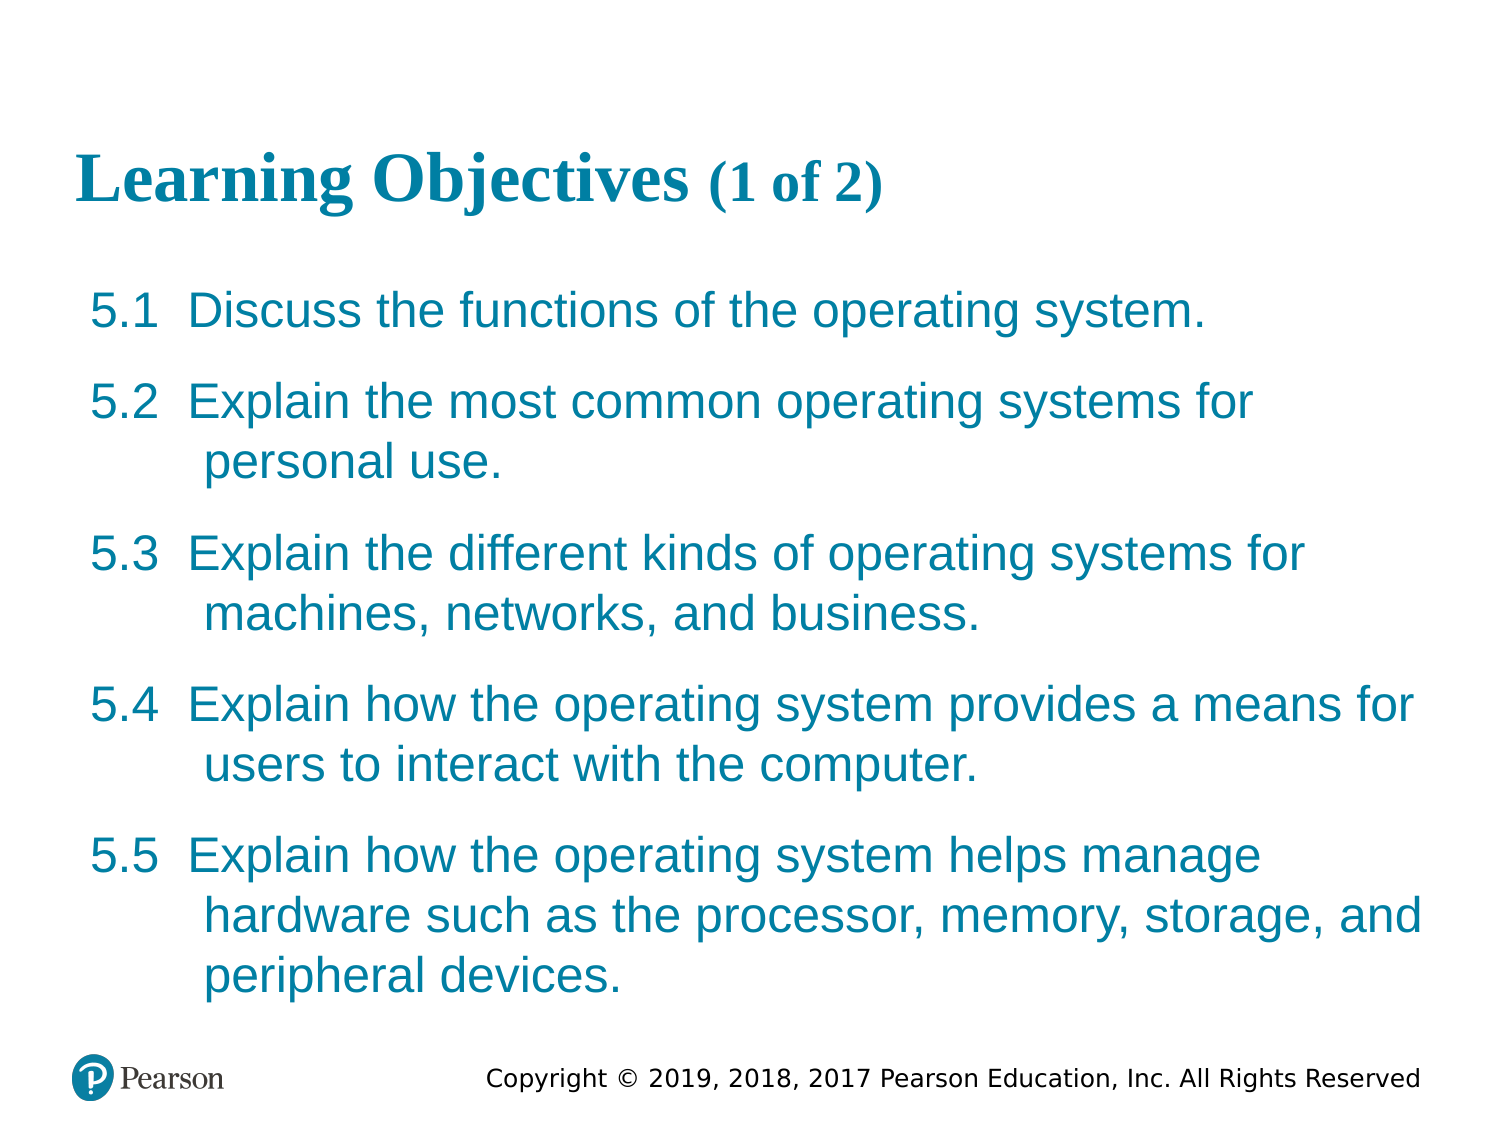

# Learning Objectives (1 of 2)
5.1  Discuss the functions of the operating system.
5.2  Explain the most common operating systems for personal use.
5.3  Explain the different kinds of operating systems for machines, networks, and business.
5.4  Explain how the operating system provides a means for users to interact with the computer.
5.5  Explain how the operating system helps manage hardware such as the processor, memory, storage, and peripheral devices.